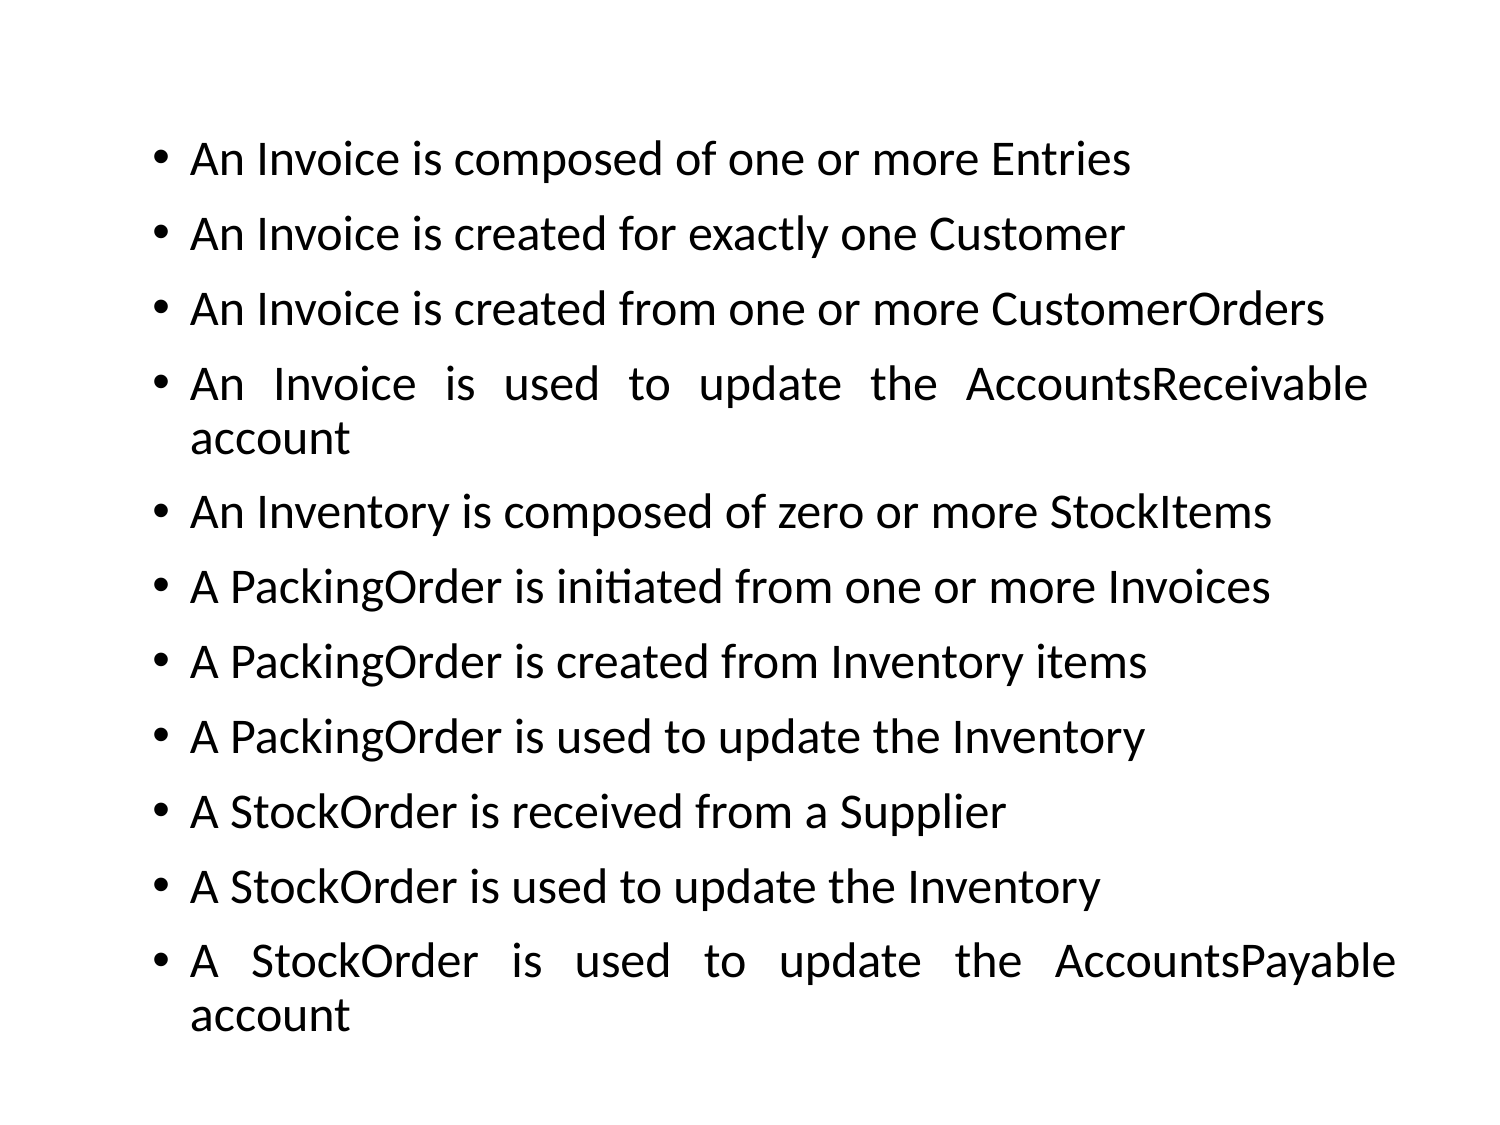

An Invoice is composed of one or more Entries
An Invoice is created for exactly one Customer
An Invoice is created from one or more CustomerOrders
An Invoice is used to update the AccountsReceivable  account
An Inventory is composed of zero or more StockItems
A PackingOrder is initiated from one or more Invoices
A PackingOrder is created from Inventory items
A PackingOrder is used to update the Inventory
A StockOrder is received from a Supplier
A StockOrder is used to update the Inventory
A StockOrder is used to update the AccountsPayable account